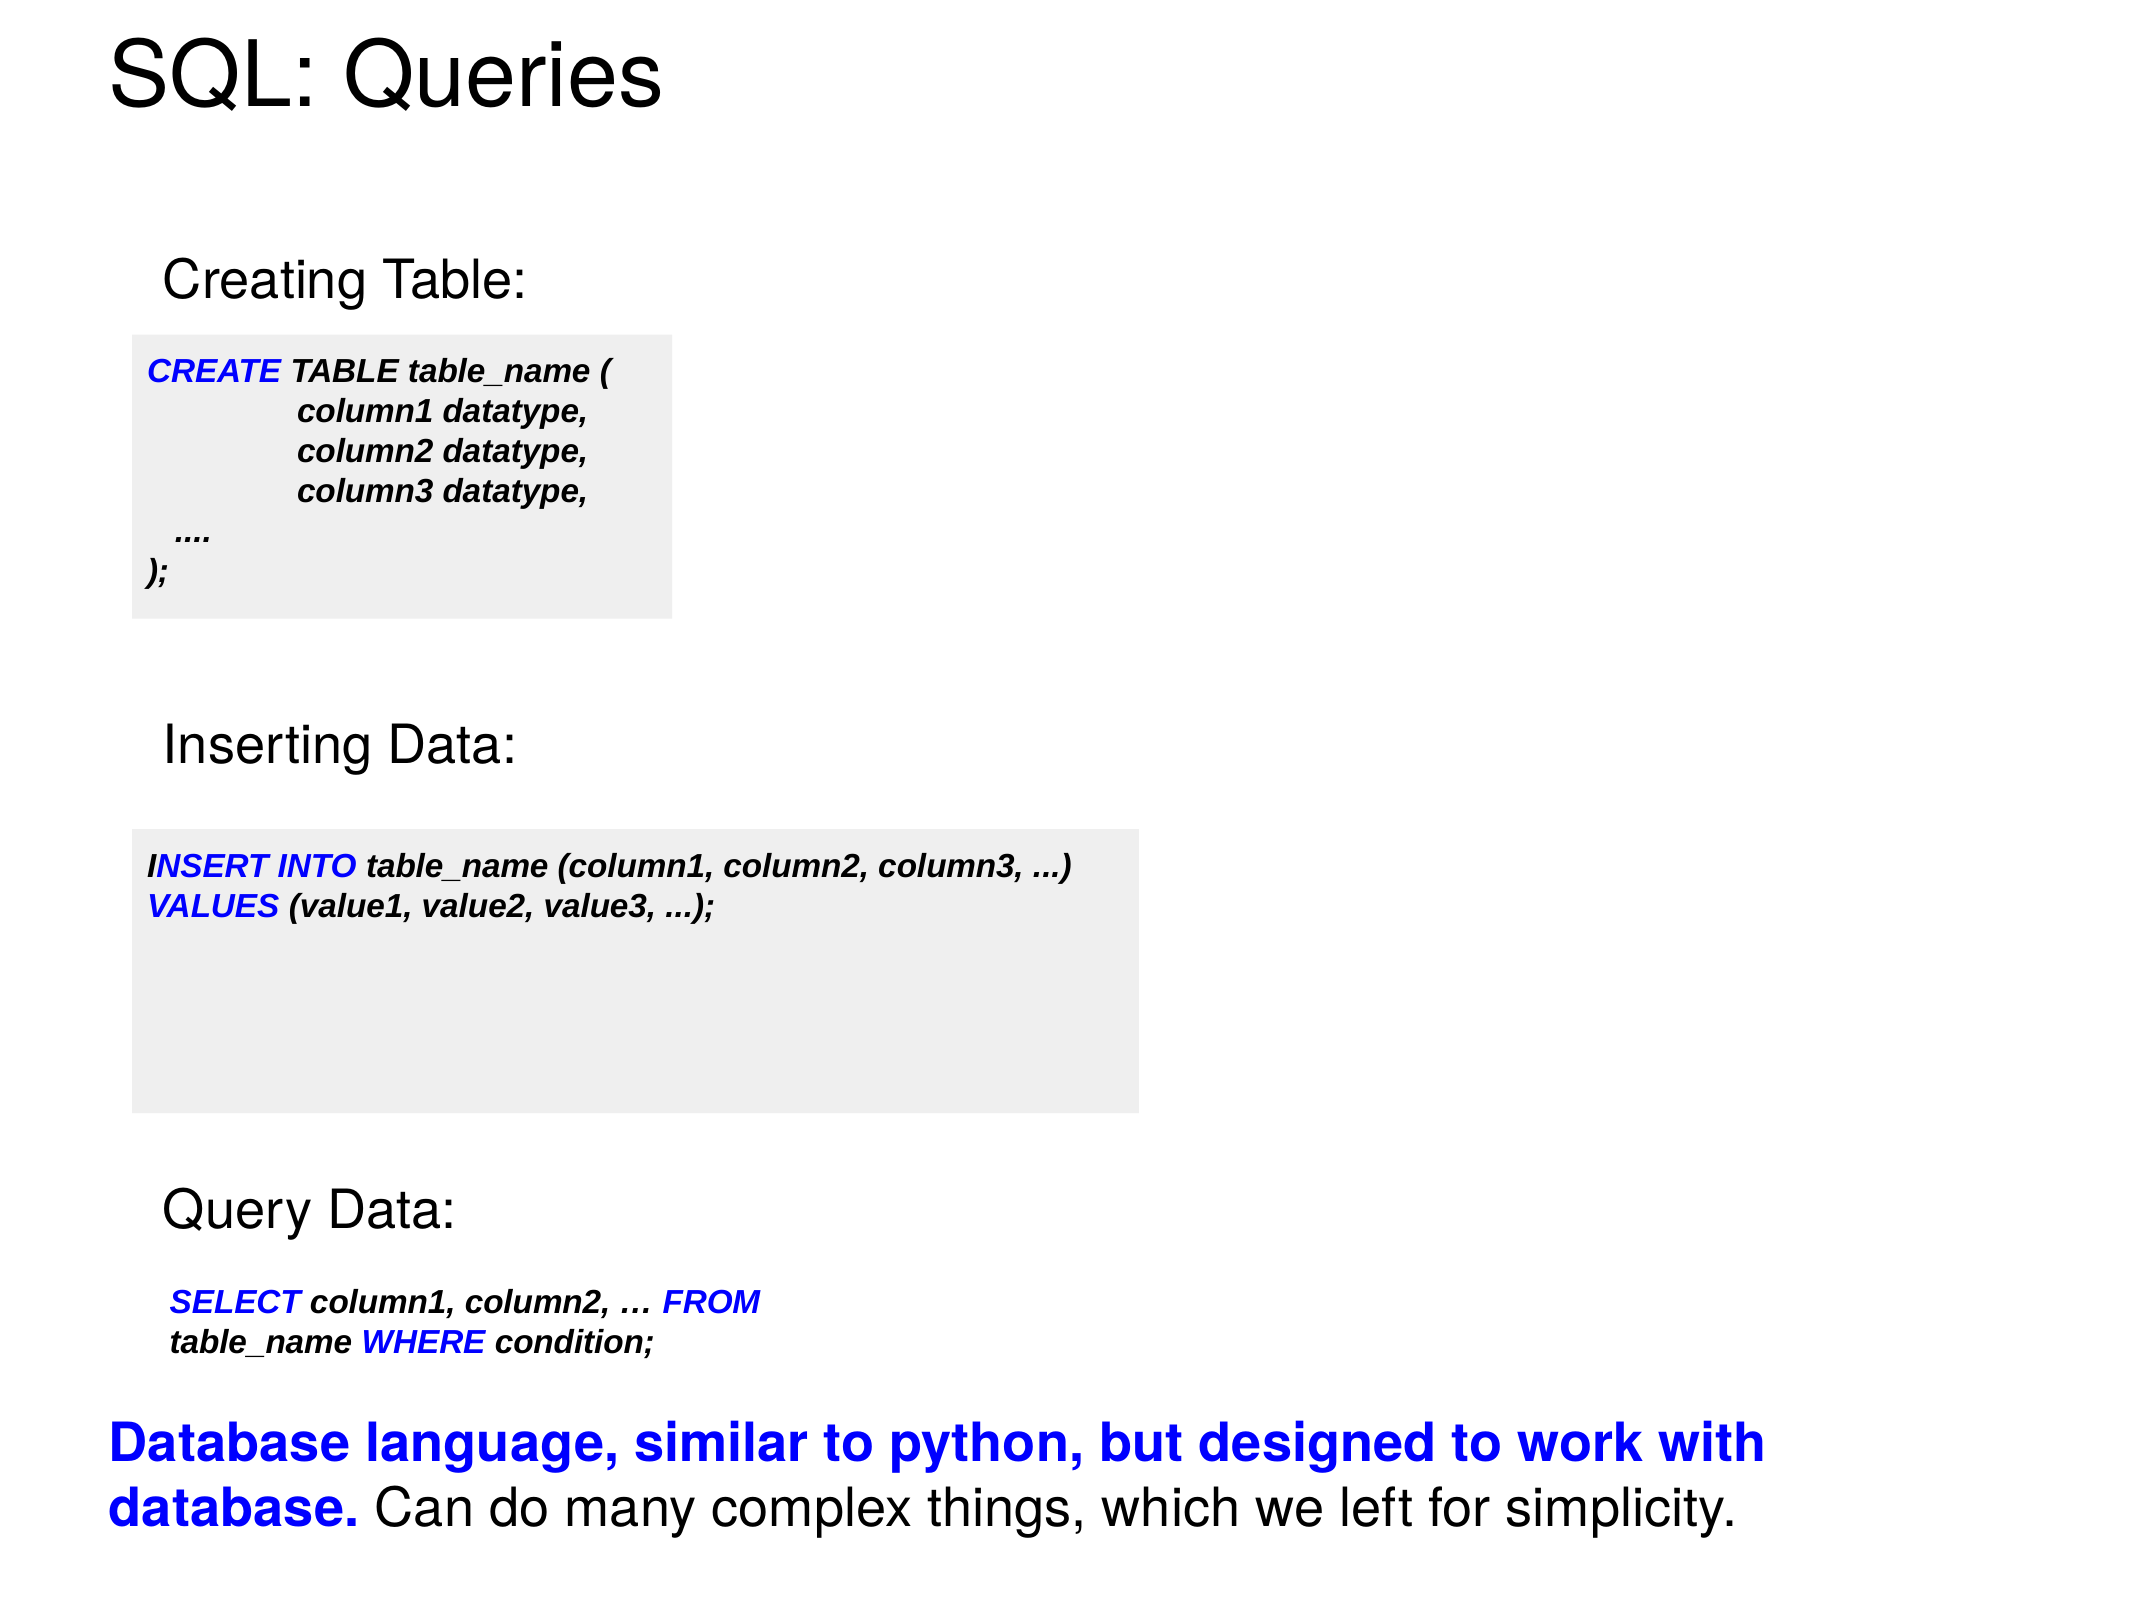

# SQL: Queries
Creating Table:

Inserting Data:

Query Data:

Database language, similar to python, but designed to work with database. Can do many complex things, which we left for simplicity.

CREATE TABLE table_name (
	column1 datatype,
	column2 datatype,
	column3 datatype,
   ....
);

INSERT INTO table_name (column1, column2, column3, ...)
VALUES (value1, value2, value3, ...);

SELECT column1, column2, … FROM table_name WHERE condition;